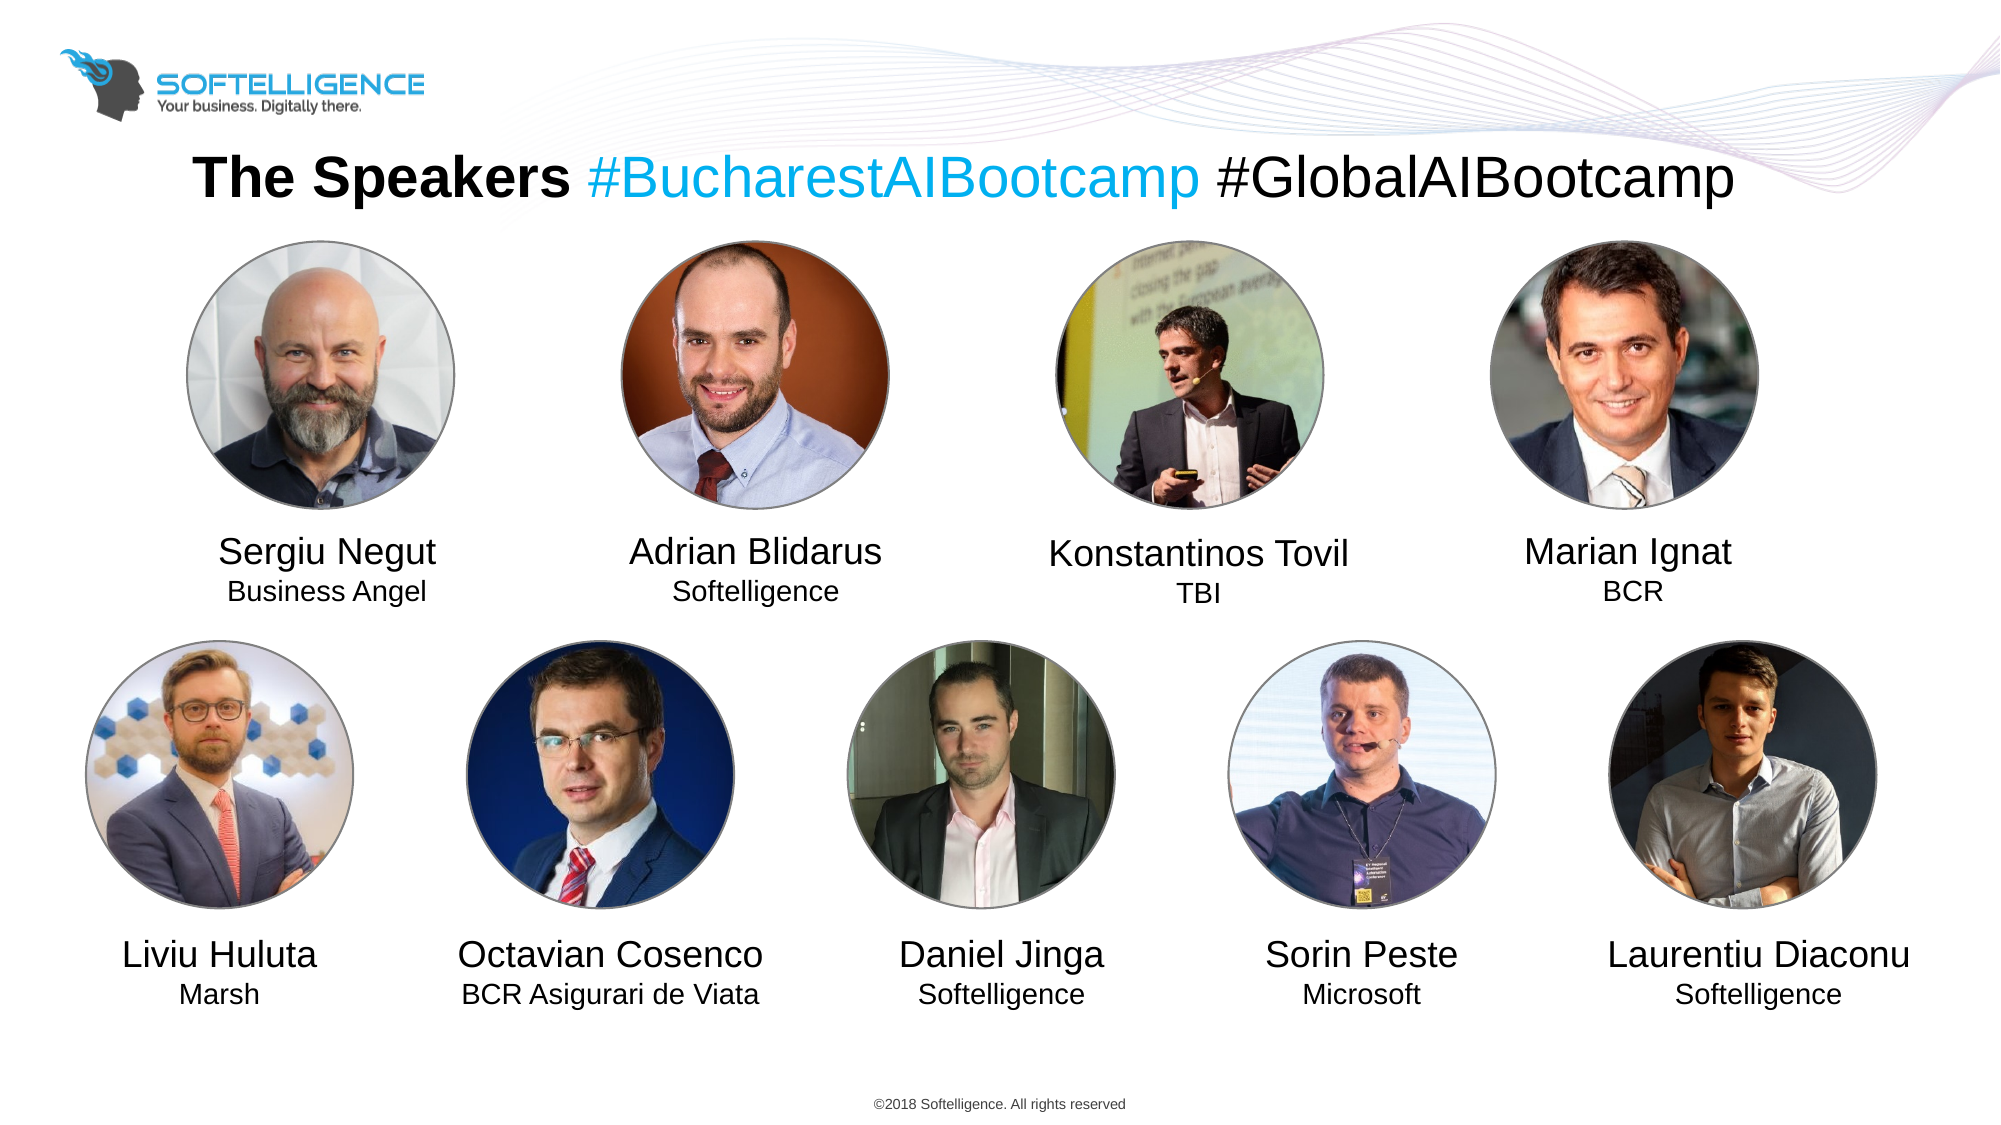

# The Speakers #BucharestAIBootcamp #GlobalAIBootcamp

Sergiu Negut
Business Angel
Adrian Blidarus
Softelligence
Marian Ignat
BCR
Konstantinos Tovil TBI

Liviu Huluta Marsh
Octavian Cosenco
BCR Asigurari de Viata
Daniel Jinga Softelligence
Sorin Peste
Microsoft
Laurentiu Diaconu Softelligence
©2018 Softelligence. All rights reserved